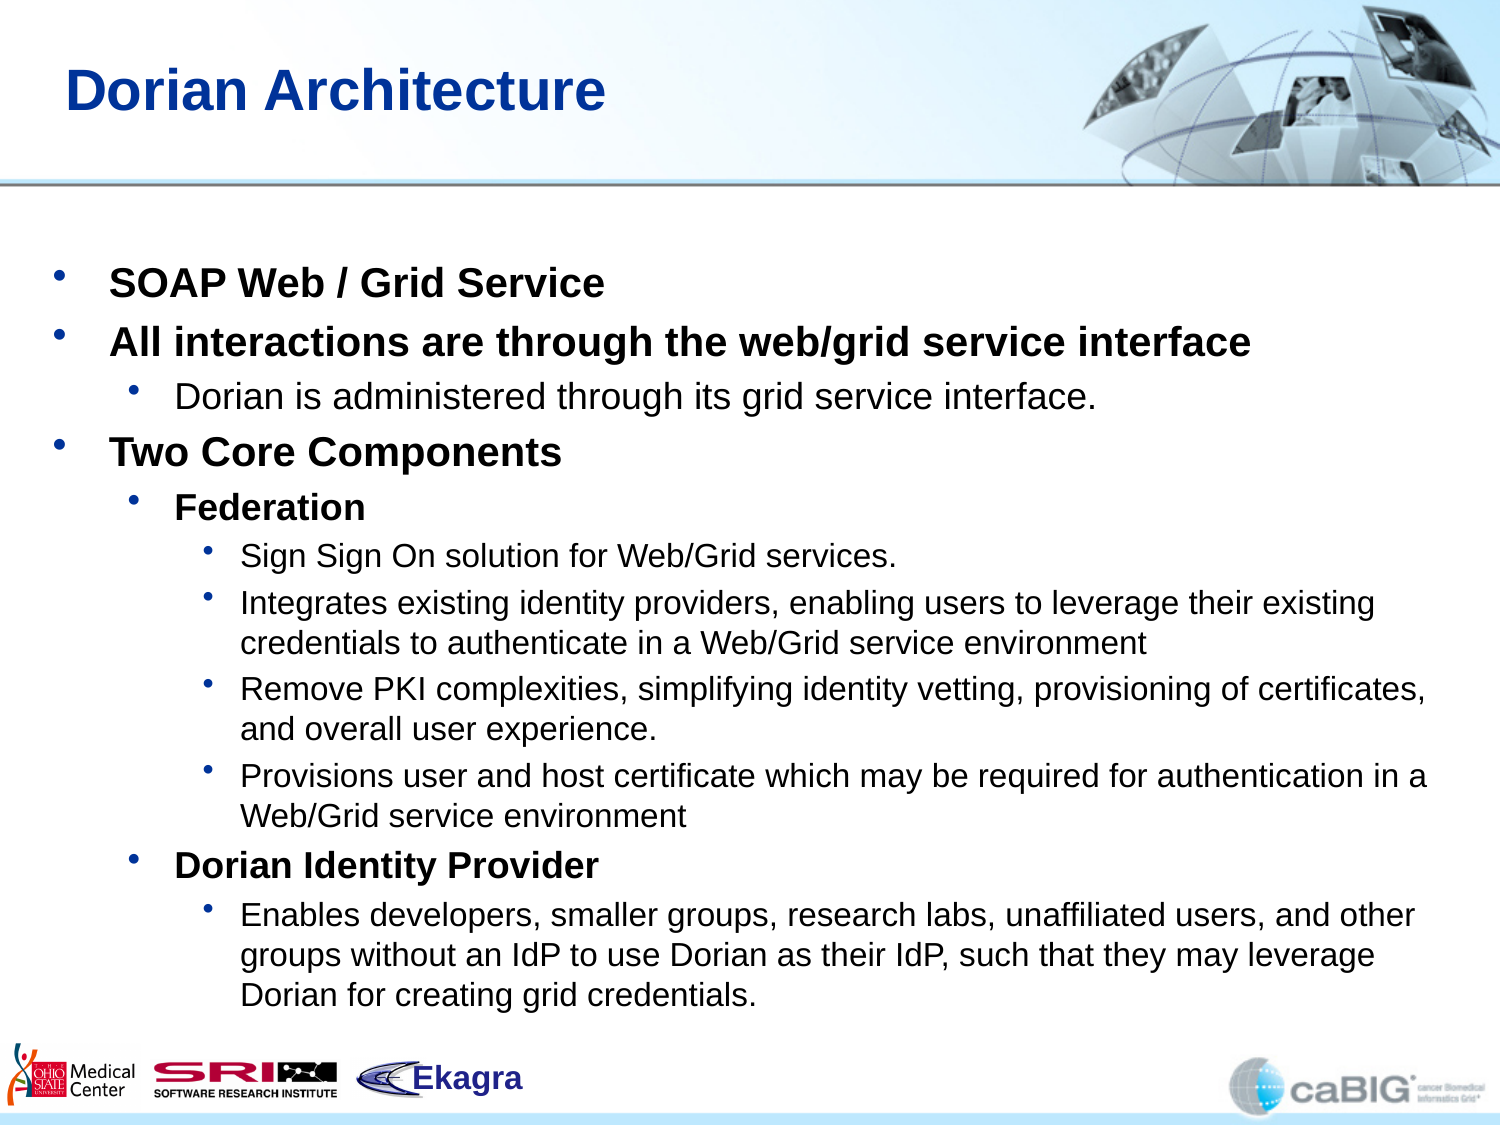

# Dorian Architecture
SOAP Web / Grid Service
All interactions are through the web/grid service interface
Dorian is administered through its grid service interface.
Two Core Components
Federation
Sign Sign On solution for Web/Grid services.
Integrates existing identity providers, enabling users to leverage their existing credentials to authenticate in a Web/Grid service environment
Remove PKI complexities, simplifying identity vetting, provisioning of certificates, and overall user experience.
Provisions user and host certificate which may be required for authentication in a Web/Grid service environment
Dorian Identity Provider
Enables developers, smaller groups, research labs, unaffiliated users, and other groups without an IdP to use Dorian as their IdP, such that they may leverage Dorian for creating grid credentials.